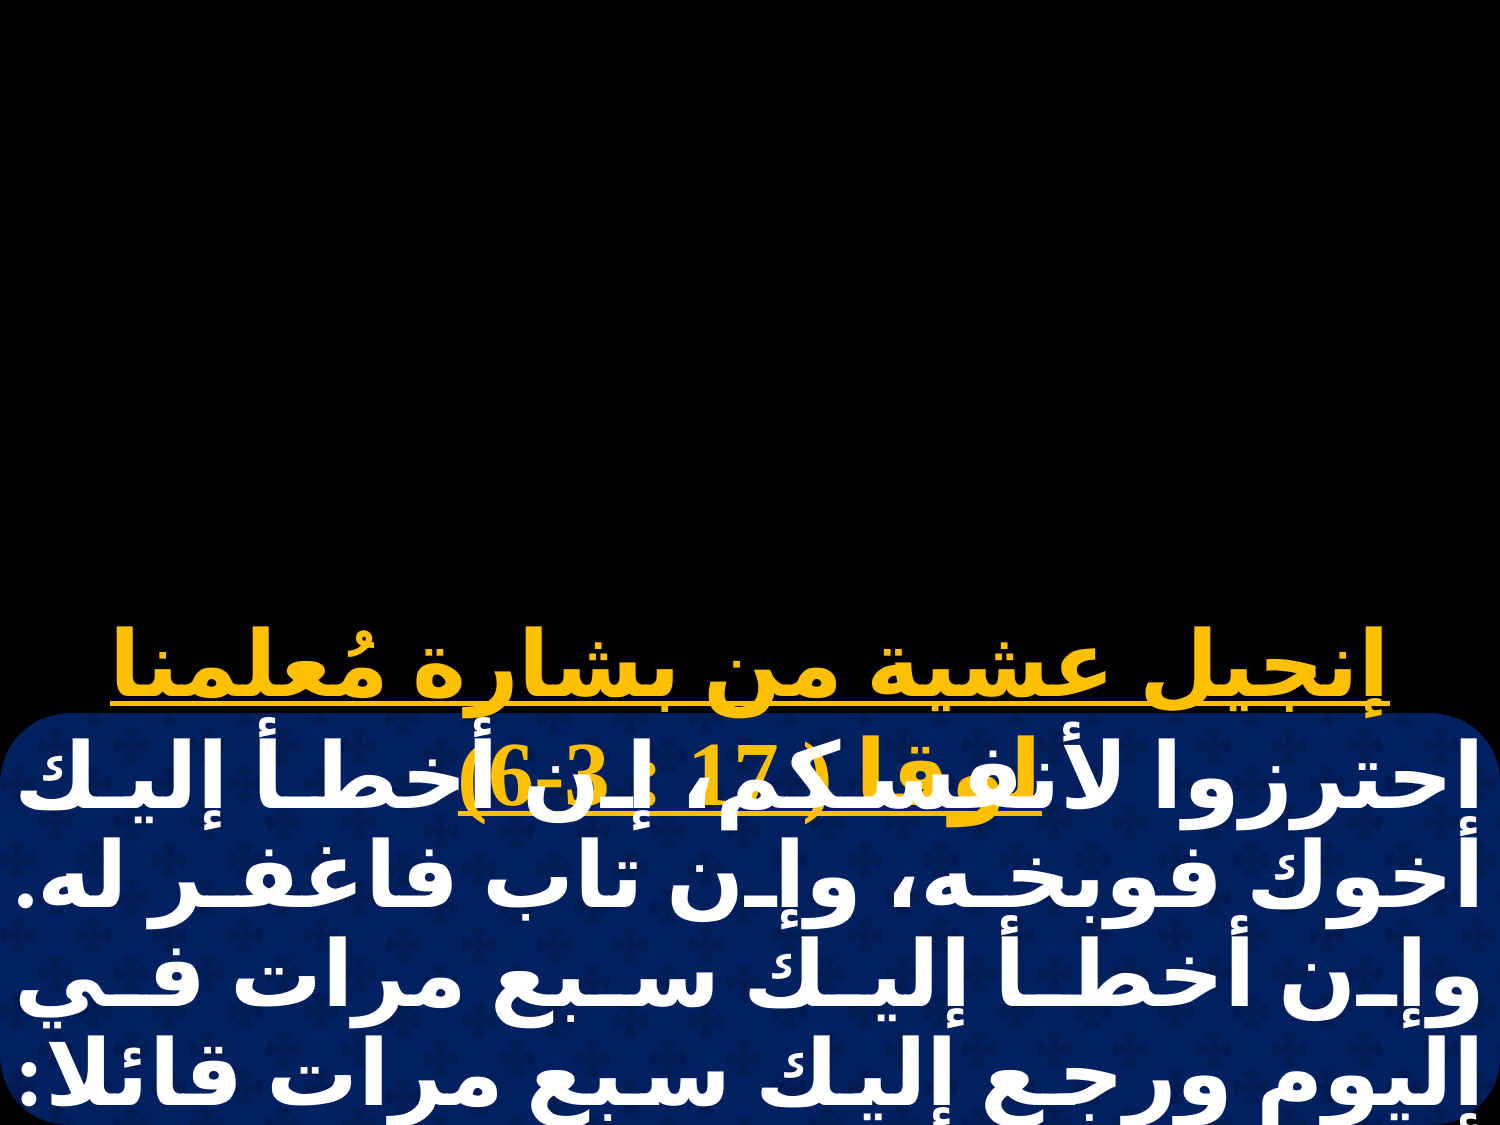

إنجيل عشية من بشارة مُعلمنا لوقا ( 17 : 3-6)
احترزوا لأنفسكم، إن أخطأ إليك أخوك فوبخه، وإن تاب فاغفر له. وإن أخطأ إليك سبع مرات في اليوم ورجع إليك سبع مرات قائلا: أنا تائب، فاغفر له. فقال الرسل للرب: "زد إيماننا!". فقال الرب: